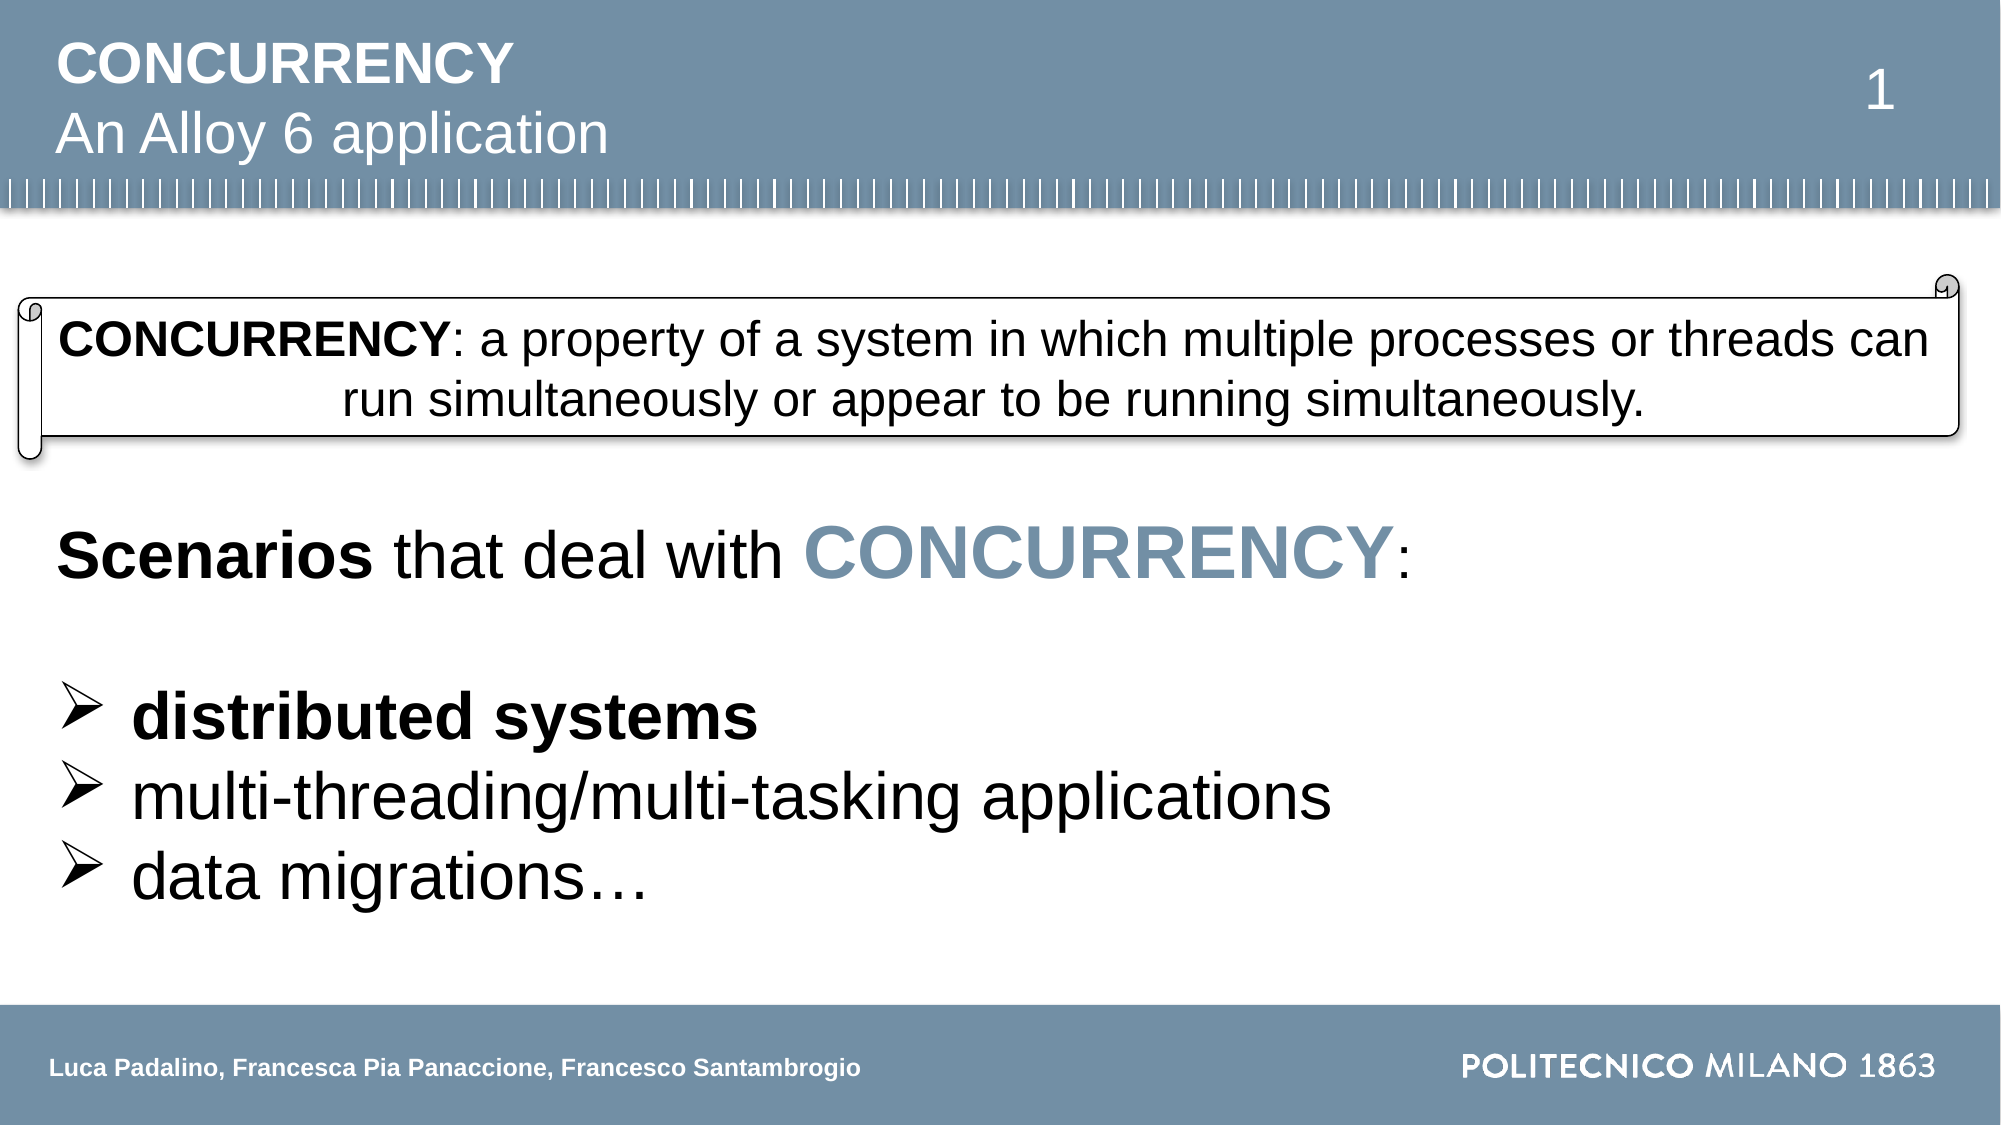

# CONCURRENCY
1
An Alloy 6 application
CONCURRENCY: a property of a system in which multiple processes or threads can run simultaneously or appear to be running simultaneously.
Scenarios that deal with CONCURRENCY:

distributed systems
multi-threading/multi-tasking applications
data migrations…